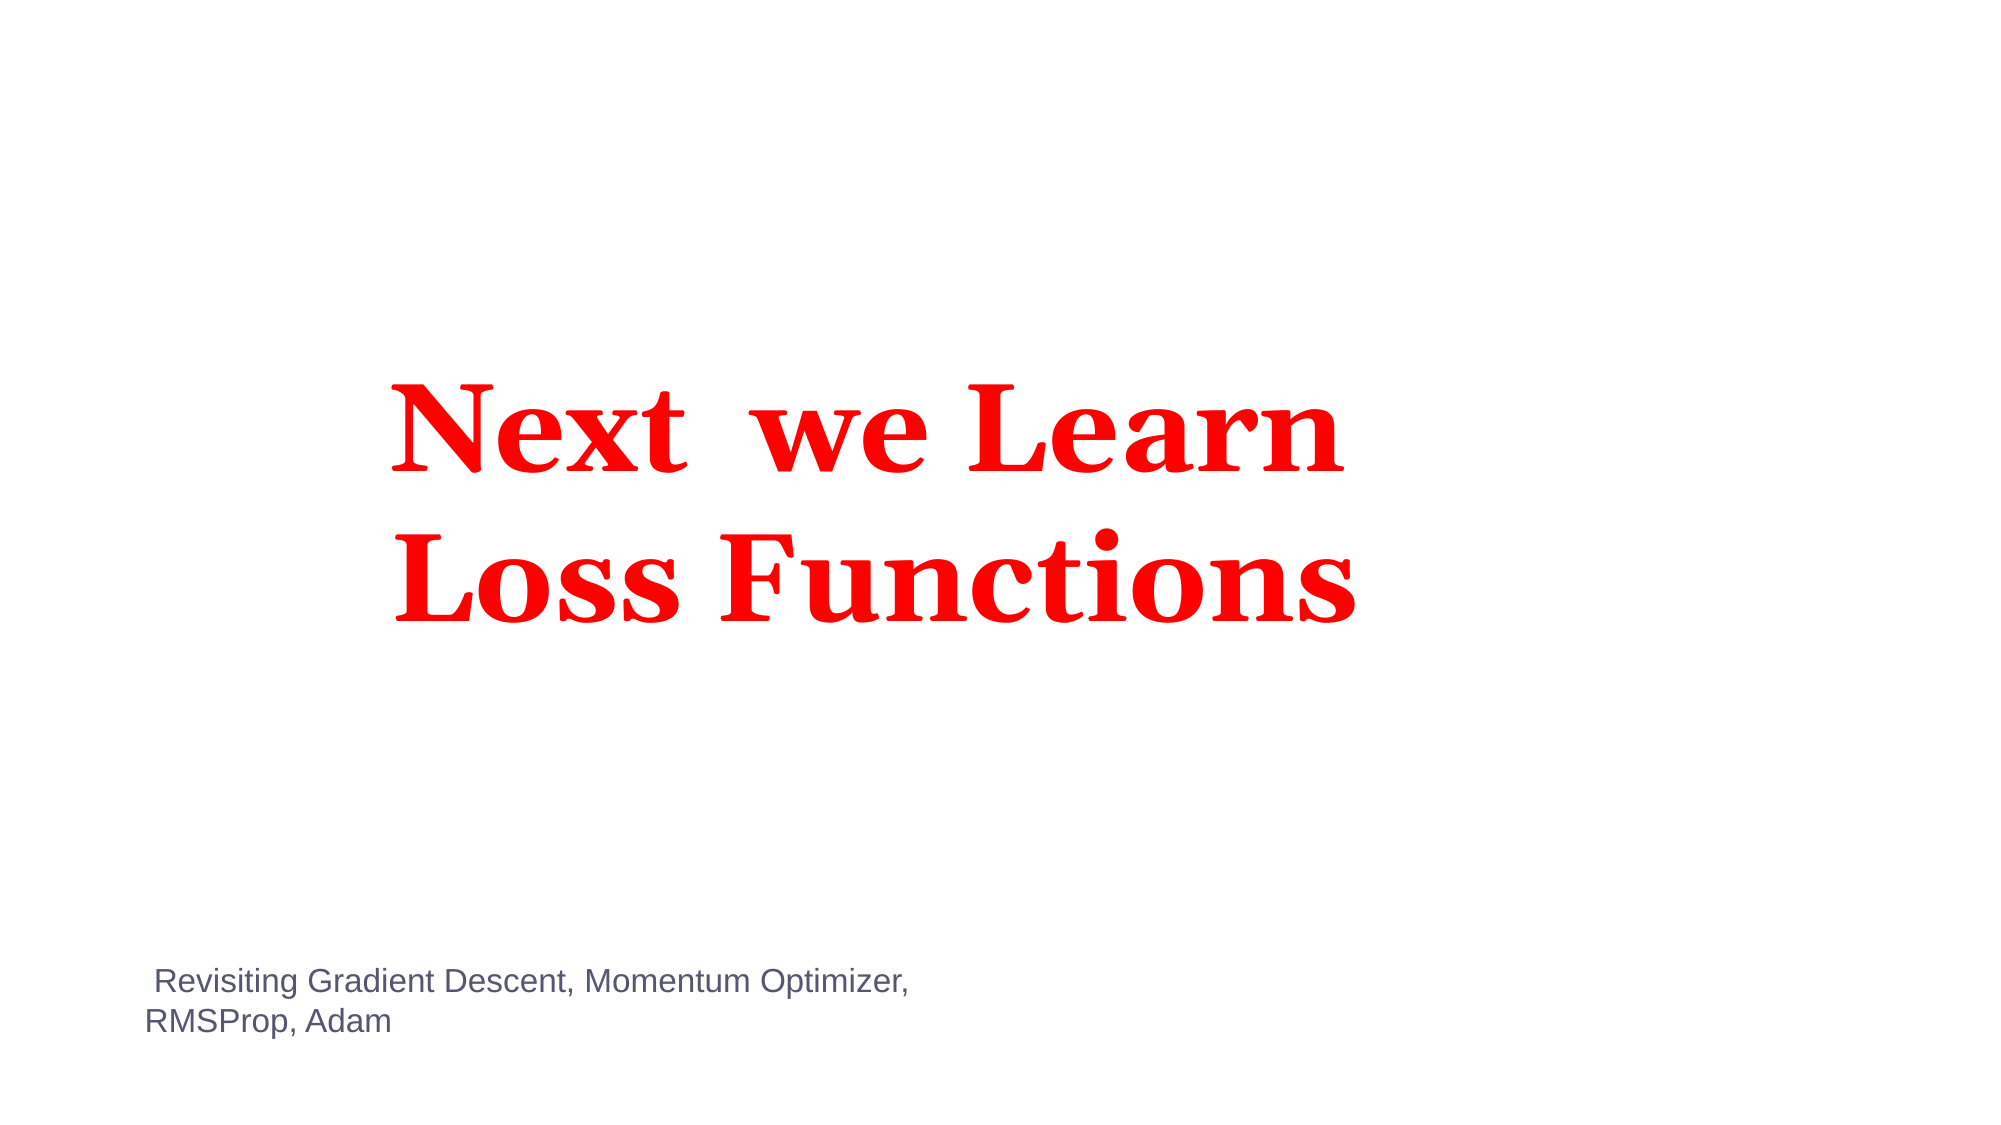

Next  we Learn Loss Functions
 Revisiting Gradient Descent, Momentum Optimizer, RMSProp, Adam